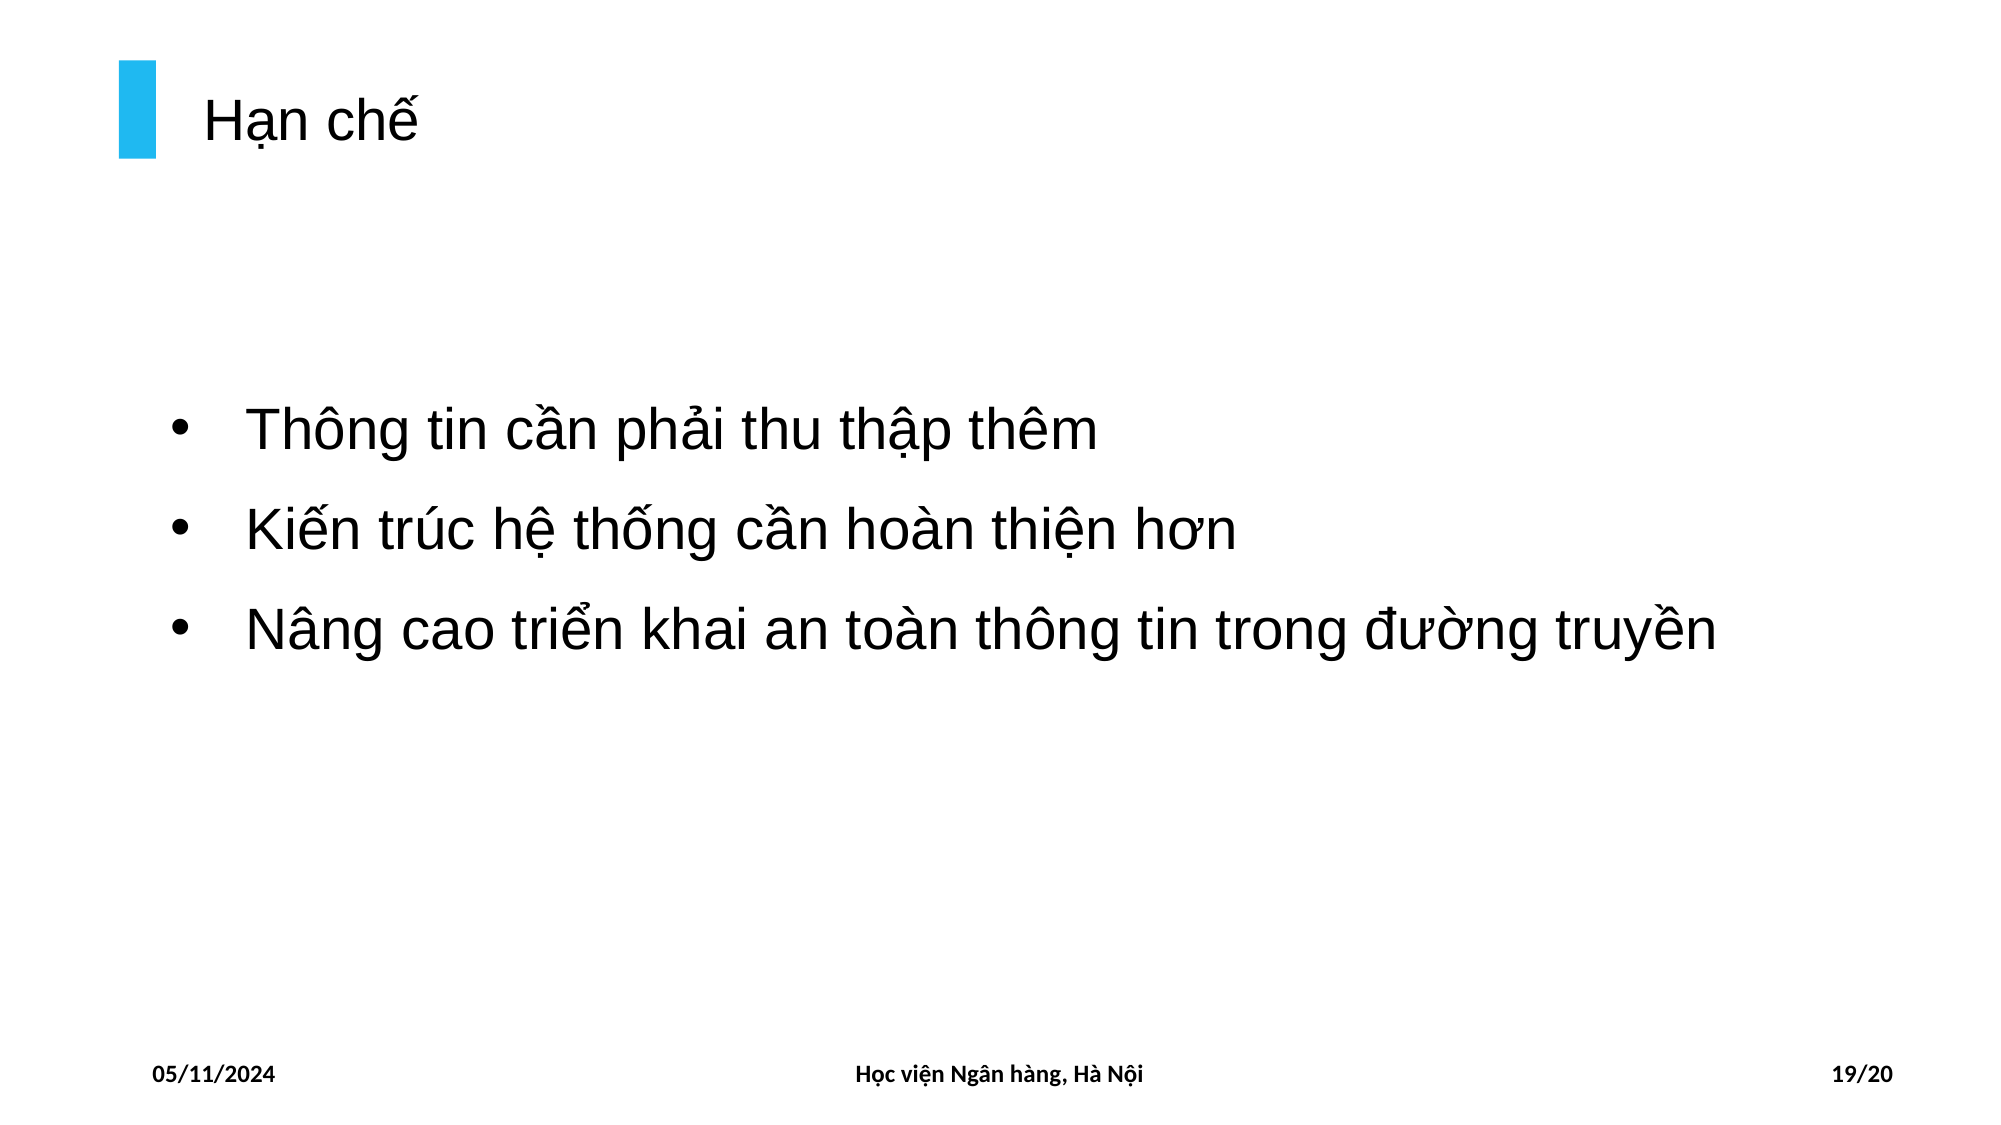

Hạn chế
Thông tin cần phải thu thập thêm
Kiến trúc hệ thống cần hoàn thiện hơn
Nâng cao triển khai an toàn thông tin trong đường truyền
05/11/2024
Học viện Ngân hàng, Hà Nội
19/20